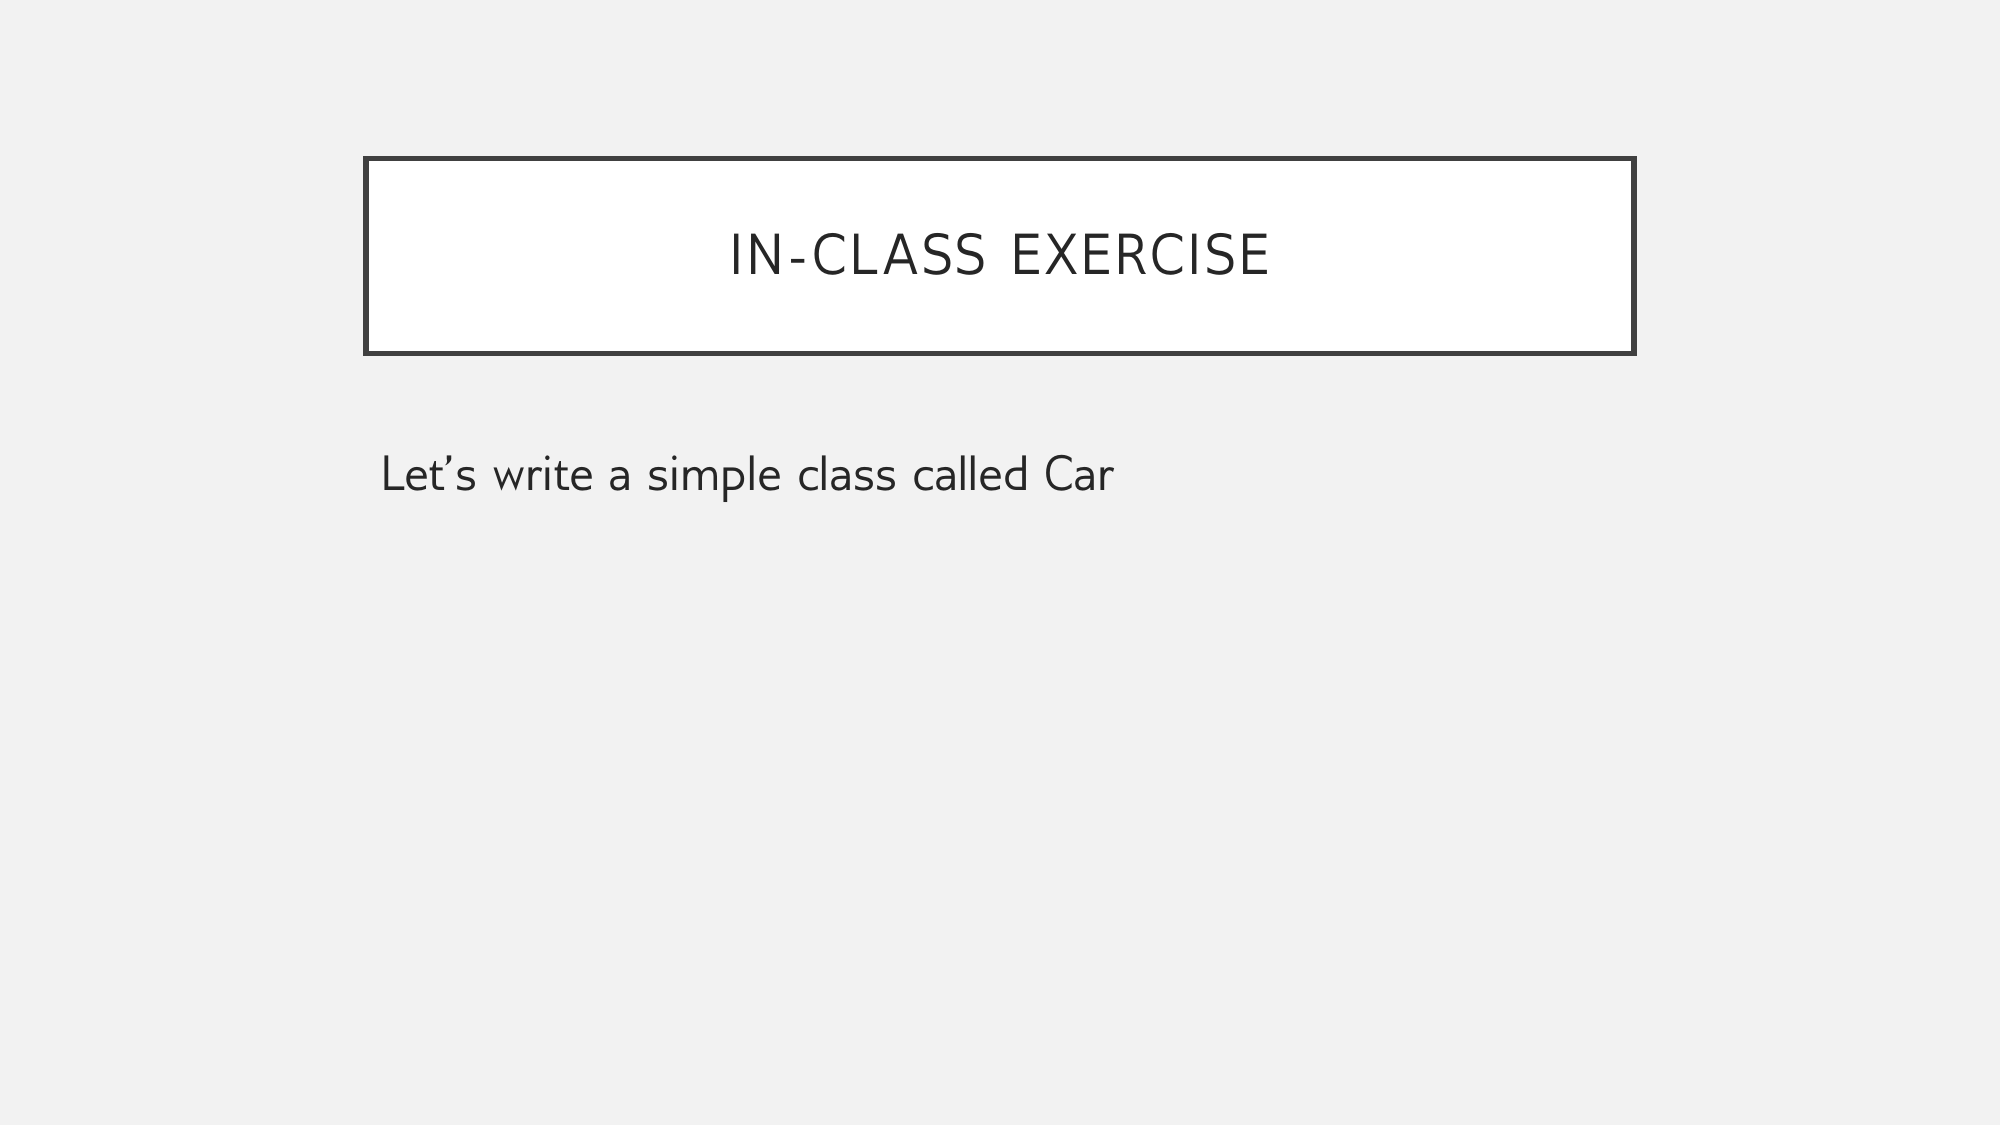

# In-class Exercise
Let’s write a simple class called Car